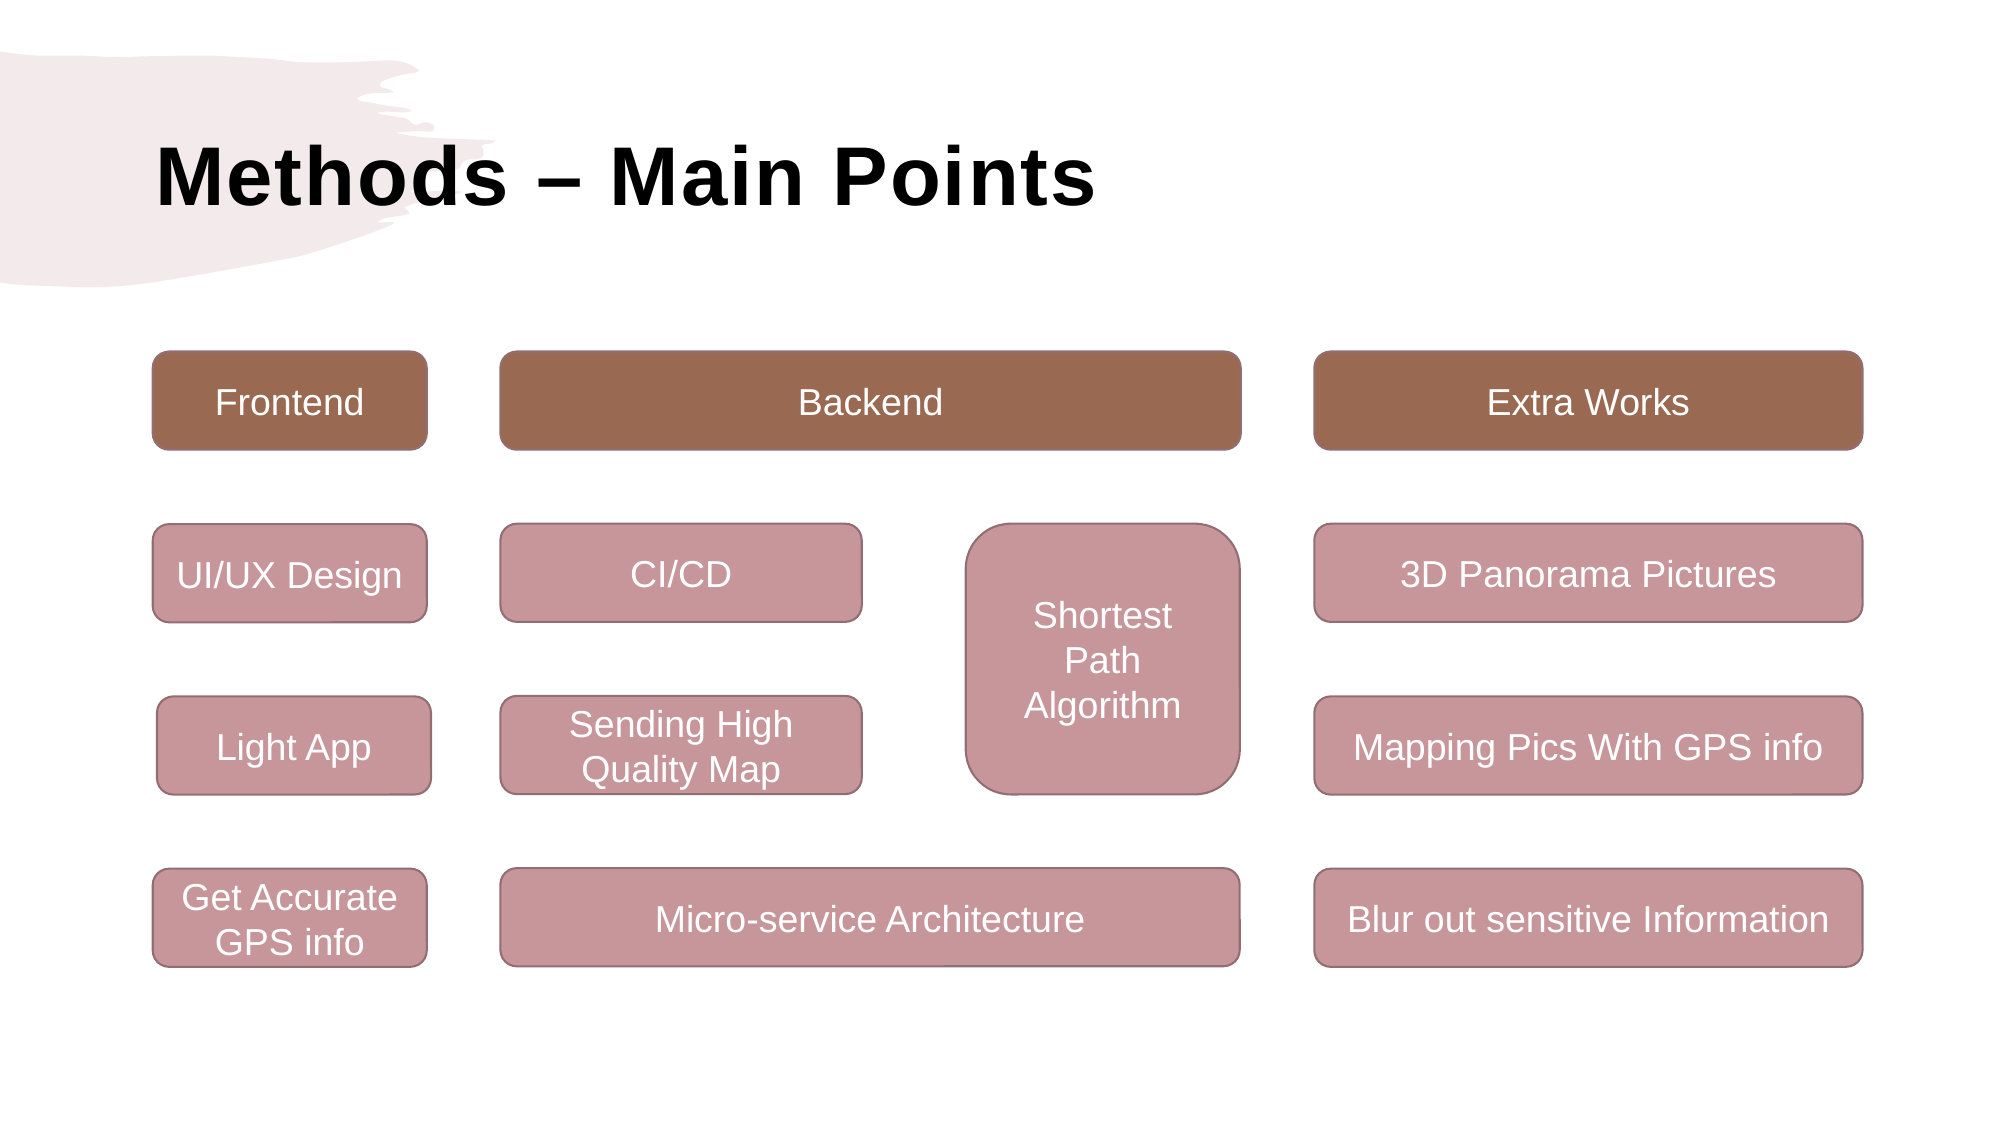

# Methods – Main Points
Frontend
Backend
Extra Works
CI/CD
Shortest Path
Algorithm
3D Panorama Pictures
UI/UX Design
Sending High Quality Map
Light App
Mapping Pics With GPS info
Micro-service Architecture
Get Accurate
GPS info
Blur out sensitive Information